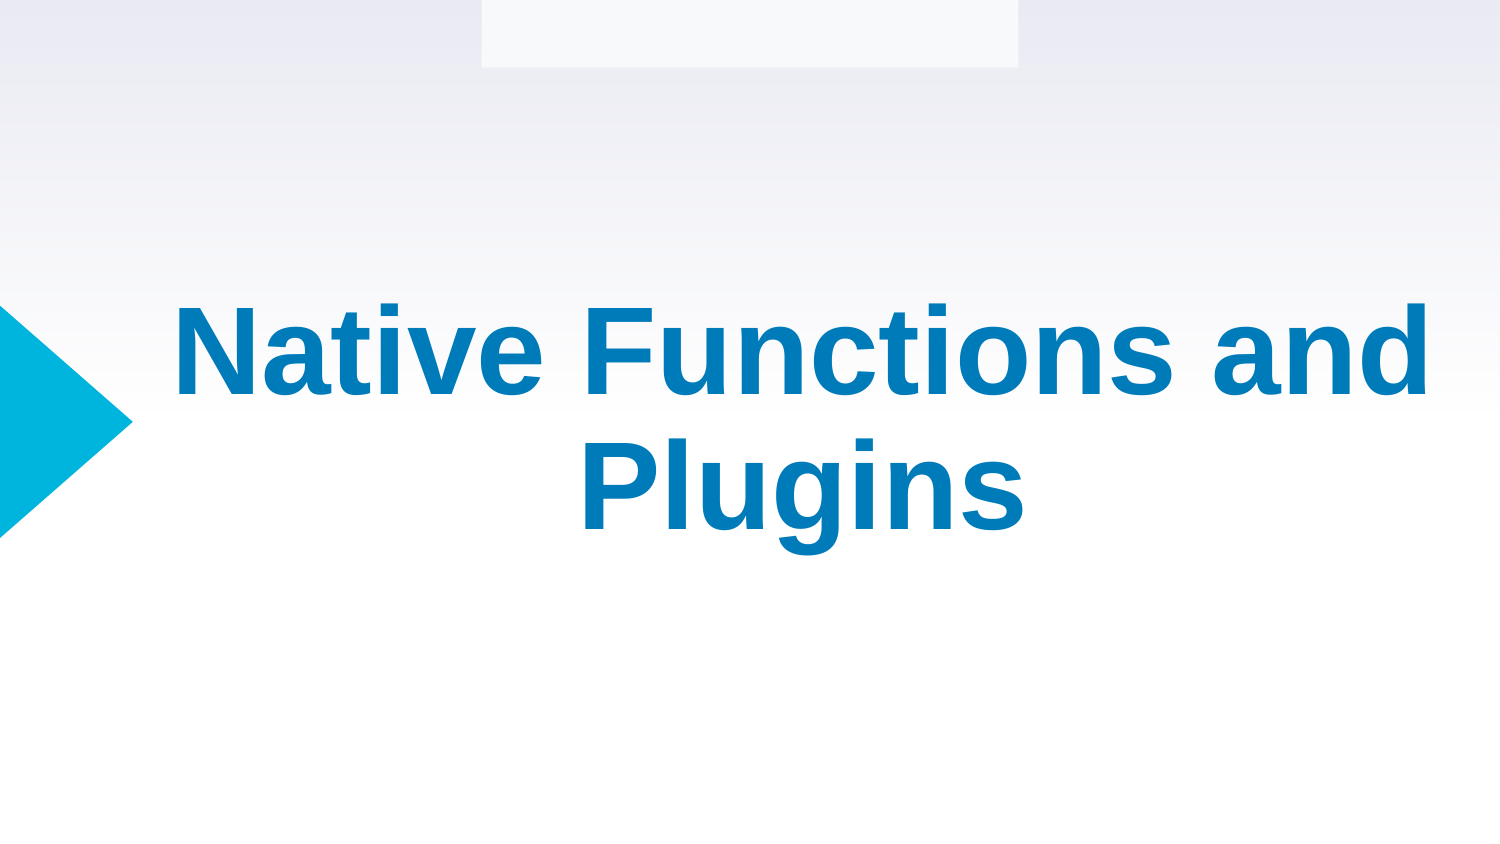

AI and Machine Learning Basics

# Native Functions and Plugins